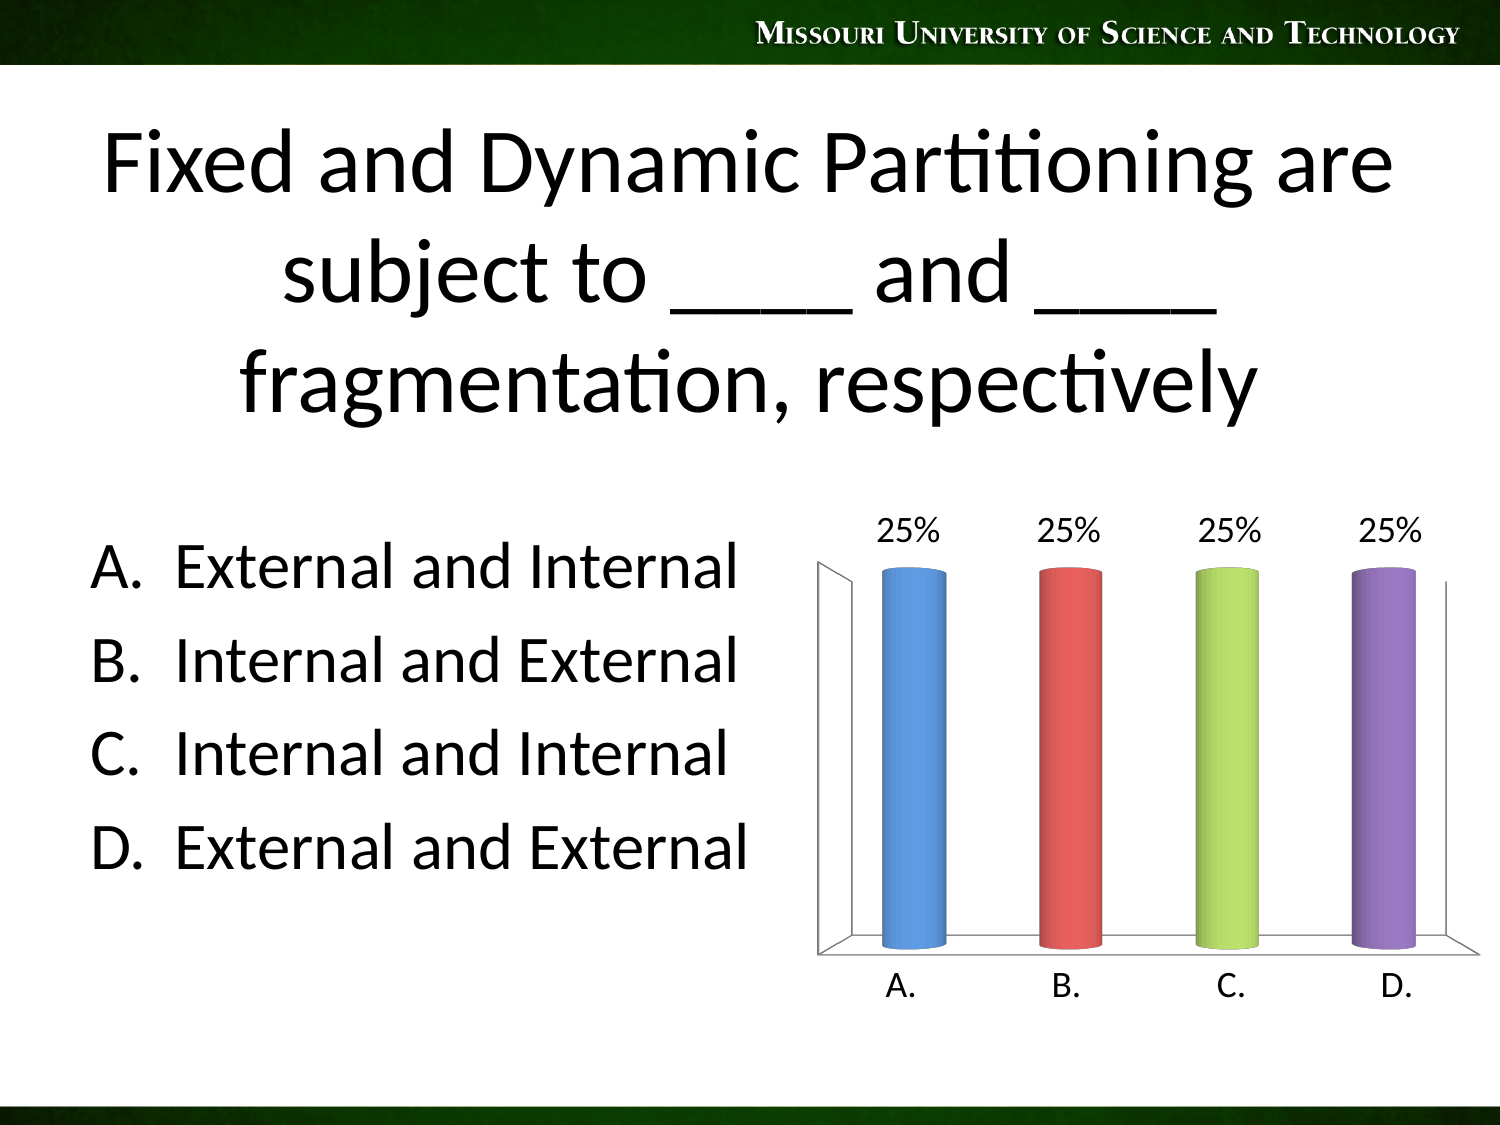

# Fixed and Dynamic Partitioning are subject to ____ and ____ fragmentation, respectively

[unsupported chart]

External and Internal
Internal and External
Internal and Internal
External and External